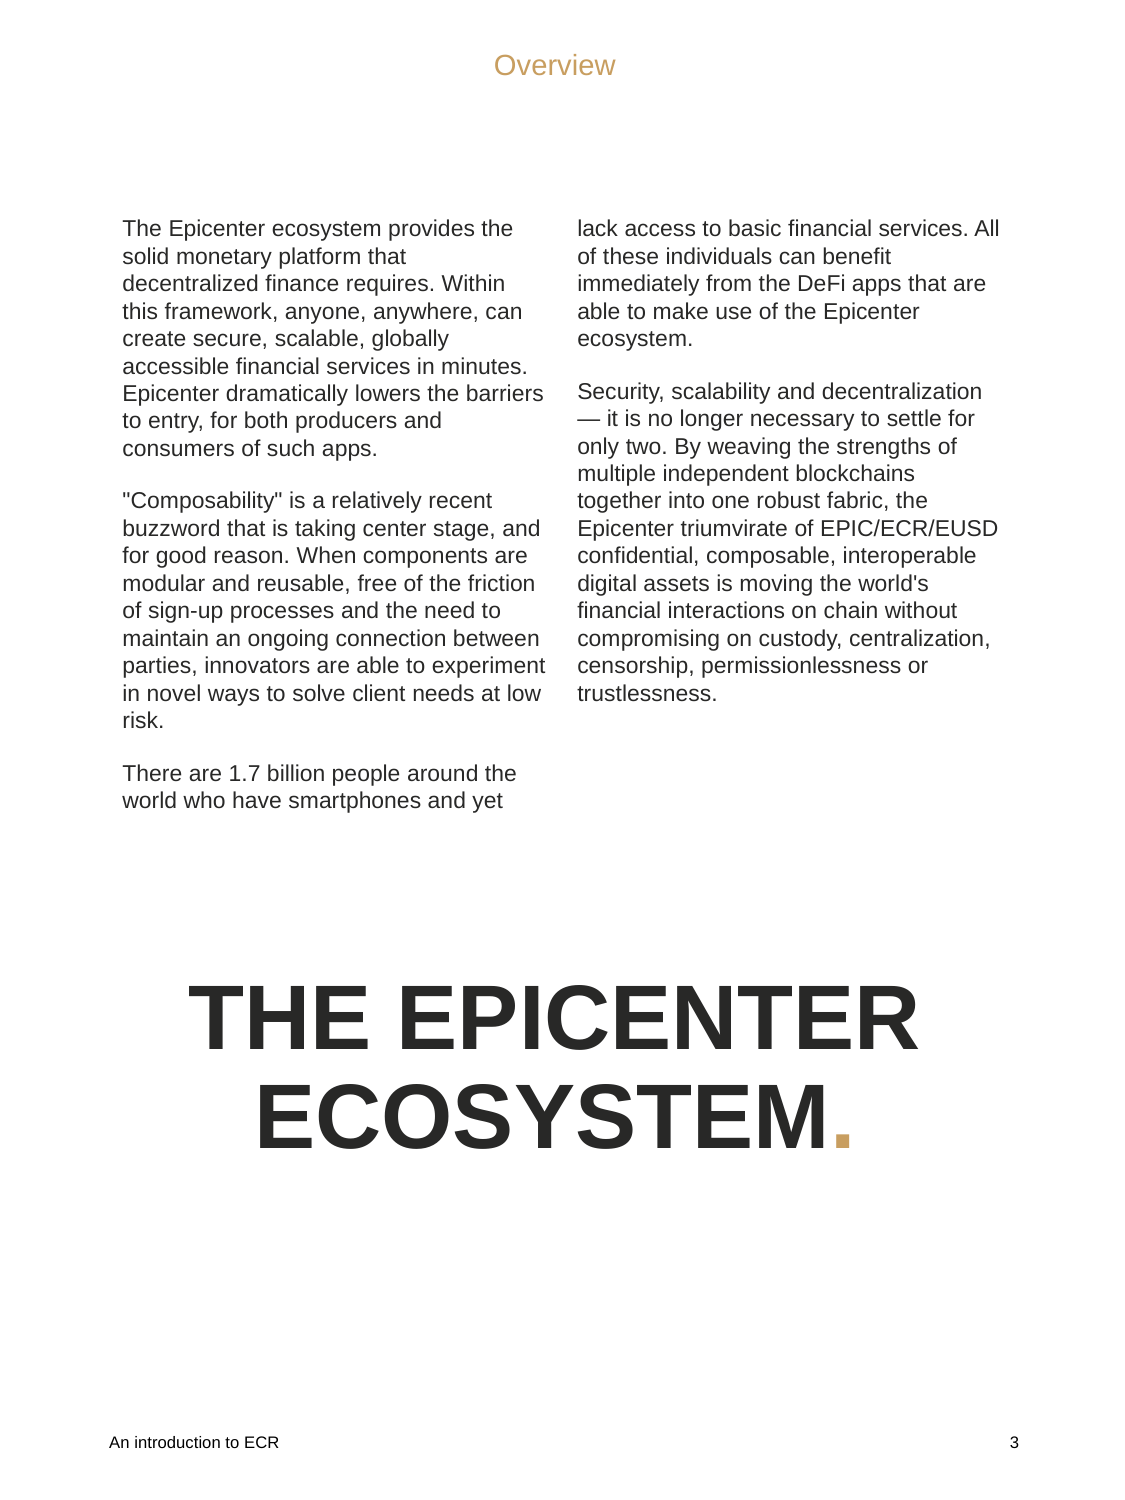

Overview
The Epicenter ecosystem provides the solid monetary platform that decentralized finance requires. Within this framework, anyone, anywhere, can create secure, scalable, globally accessible financial services in minutes. Epicenter dramatically lowers the barriers to entry, for both producers and consumers of such apps.
"Composability" is a relatively recent buzzword that is taking center stage, and for good reason. When components are modular and reusable, free of the friction of sign-up processes and the need to maintain an ongoing connection between parties, innovators are able to experiment in novel ways to solve client needs at low risk.
There are 1.7 billion people around the world who have smartphones and yet lack access to basic financial services. All of these individuals can benefit immediately from the DeFi apps that are able to make use of the Epicenter ecosystem.
Security, scalability and decentralization — it is no longer necessary to settle for only two. By weaving the strengths of multiple independent blockchains together into one robust fabric, the Epicenter triumvirate of EPIC/ECR/EUSD confidential, composable, interoperable digital assets is moving the world's financial interactions on chain without compromising on custody, centralization, censorship, permissionlessness or trustlessness.
THE EPICENTER
ECOSYSTEM.
An introduction to ECR
3